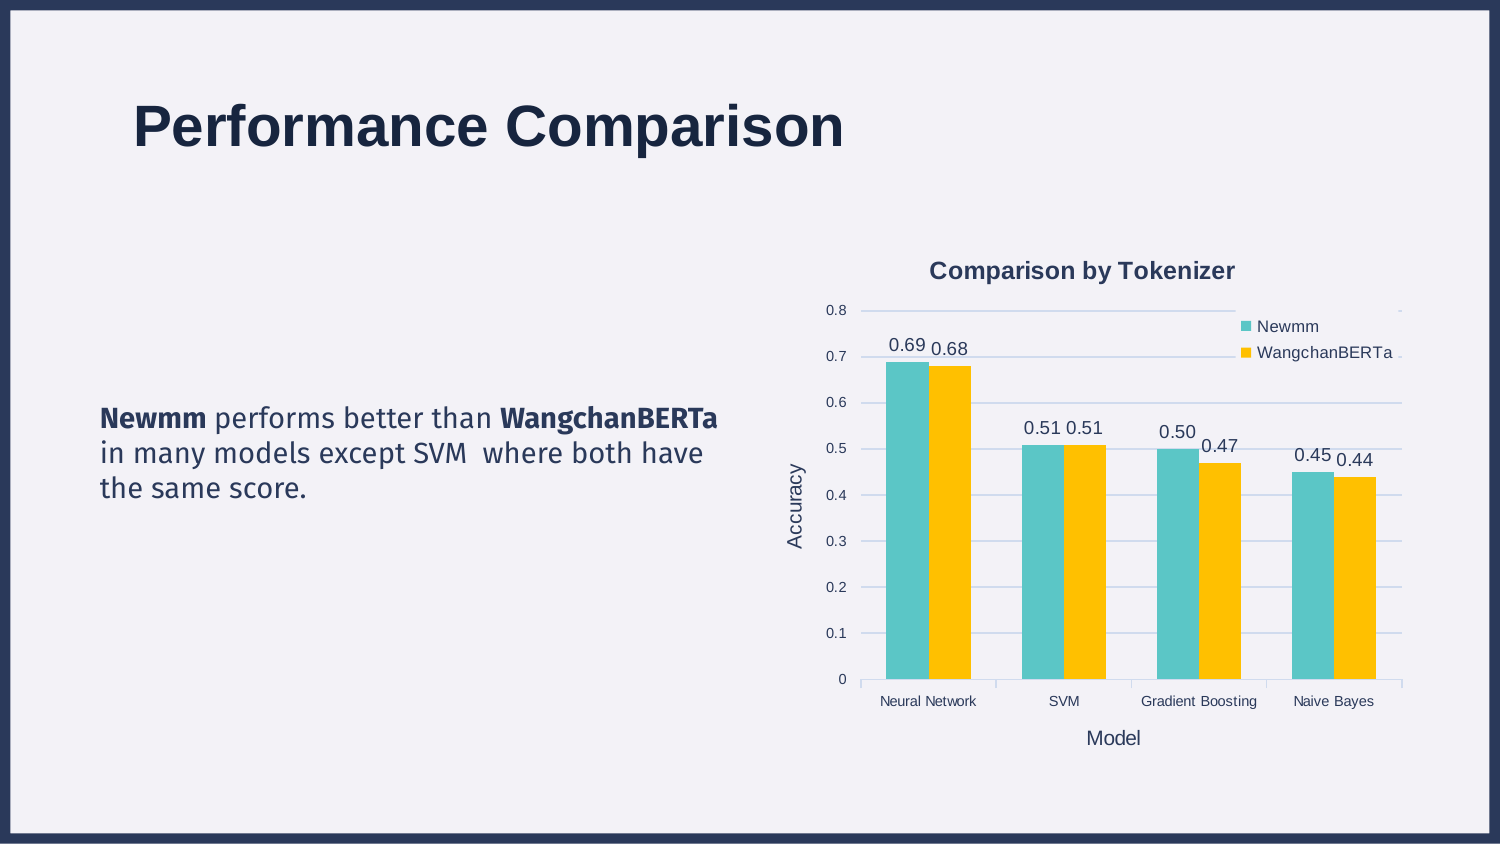

# Performance Comparison

### Chart: Comparison by Tokenizer

| Category | Newmm | WangchanBERTa |
|---|---|---|
| Neural Network | 0.69 | 0.68 |
| SVM | 0.51 | 0.51 |
| Gradient Boosting | 0.5 | 0.47 |
| Naive Bayes | 0.45 | 0.44 |
Newmm performs better than WangchanBERTa in many models except SVM  where both have the same score.